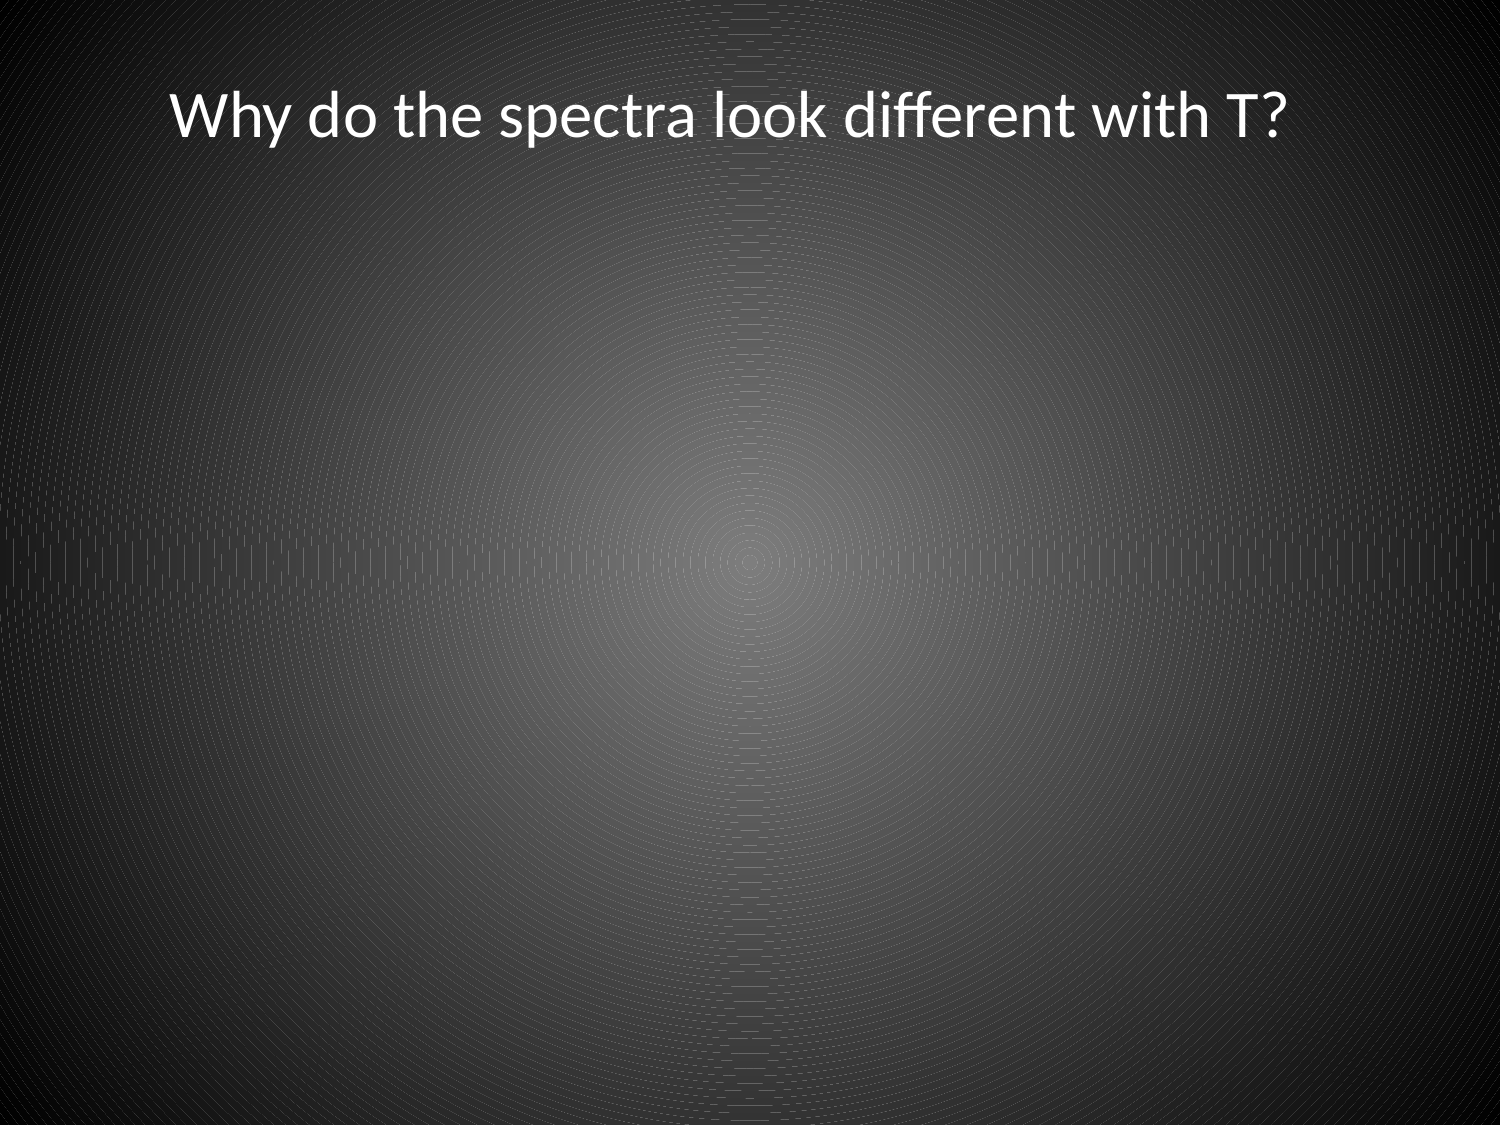

Why do the spectra look different with T?